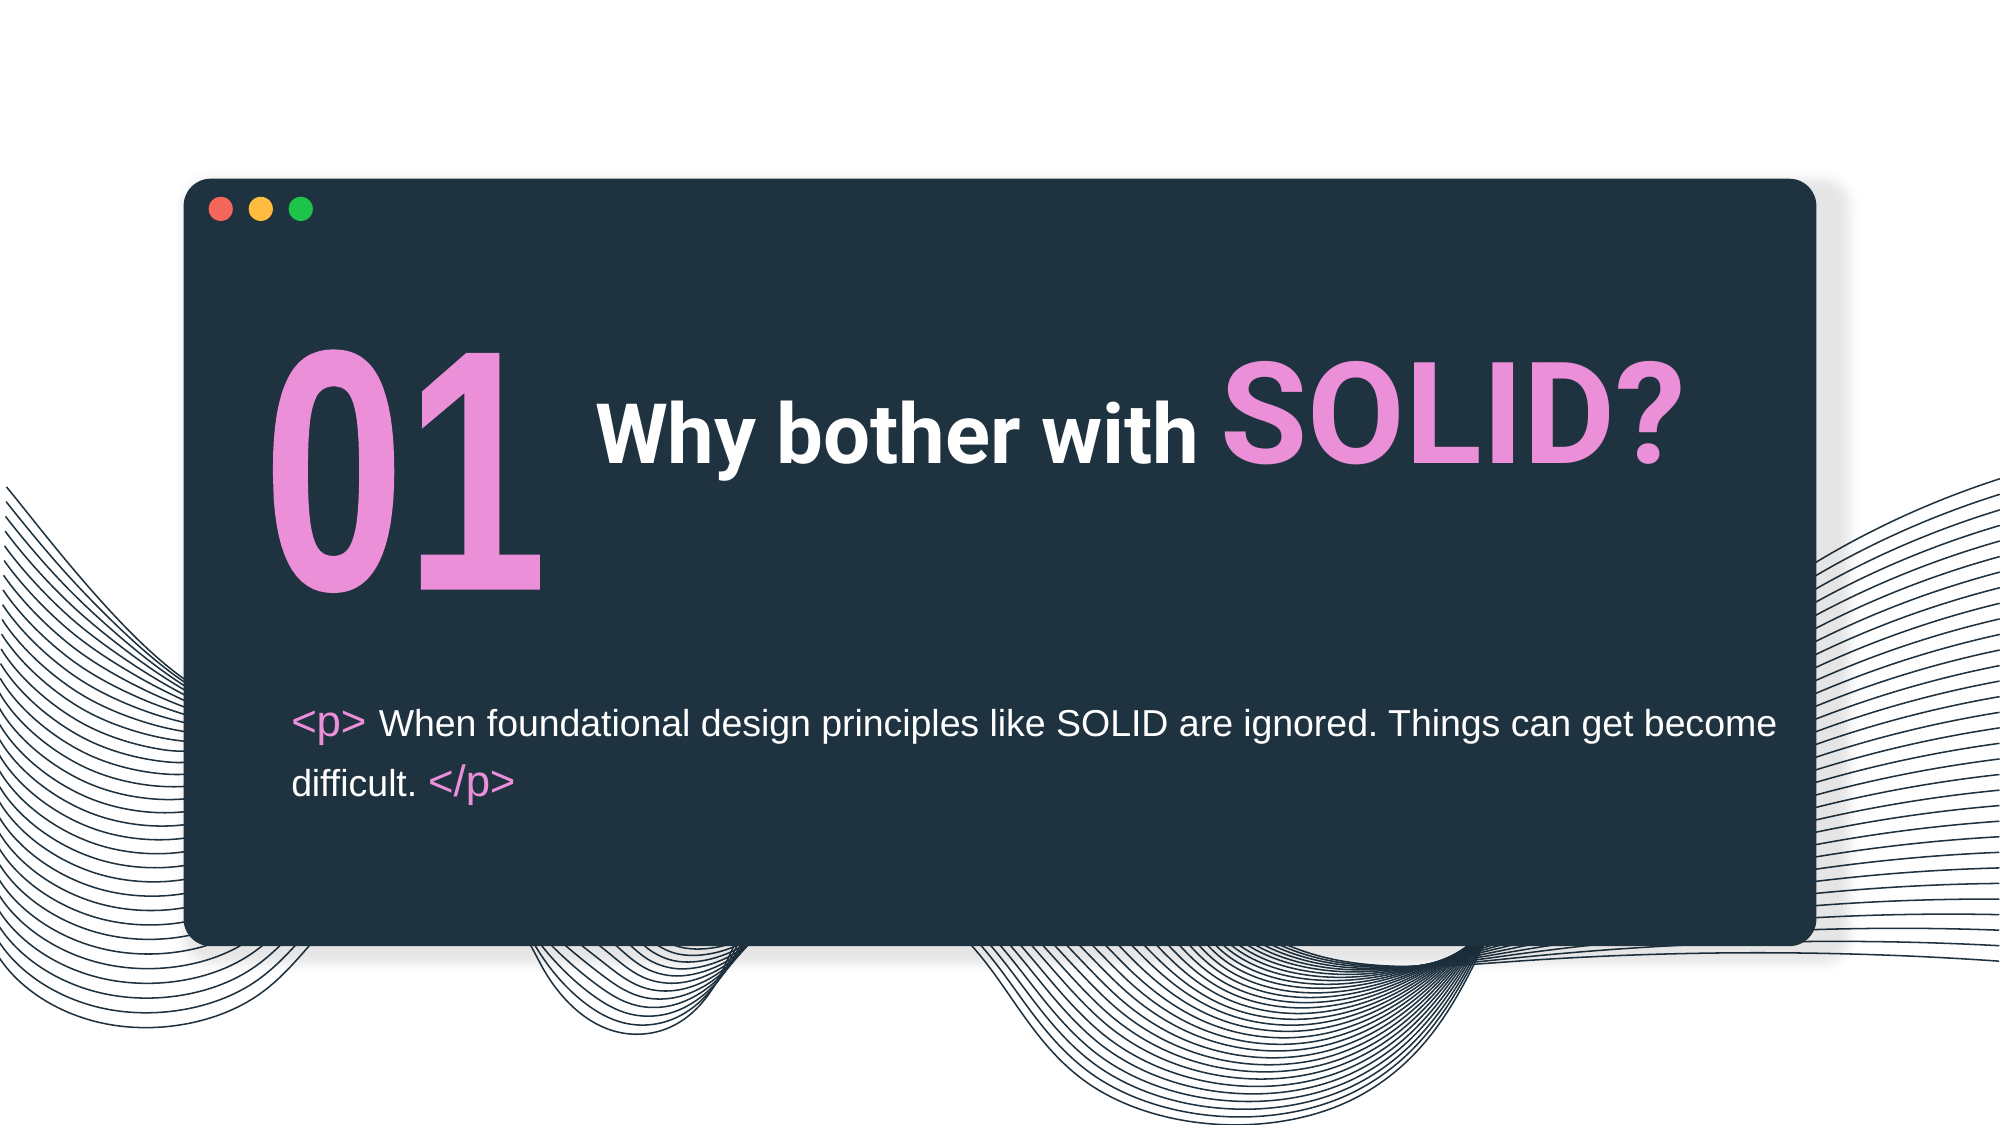

# Why bother with SOLID?
01
<p> When foundational design principles like SOLID are ignored. Things can get become difficult. </p>